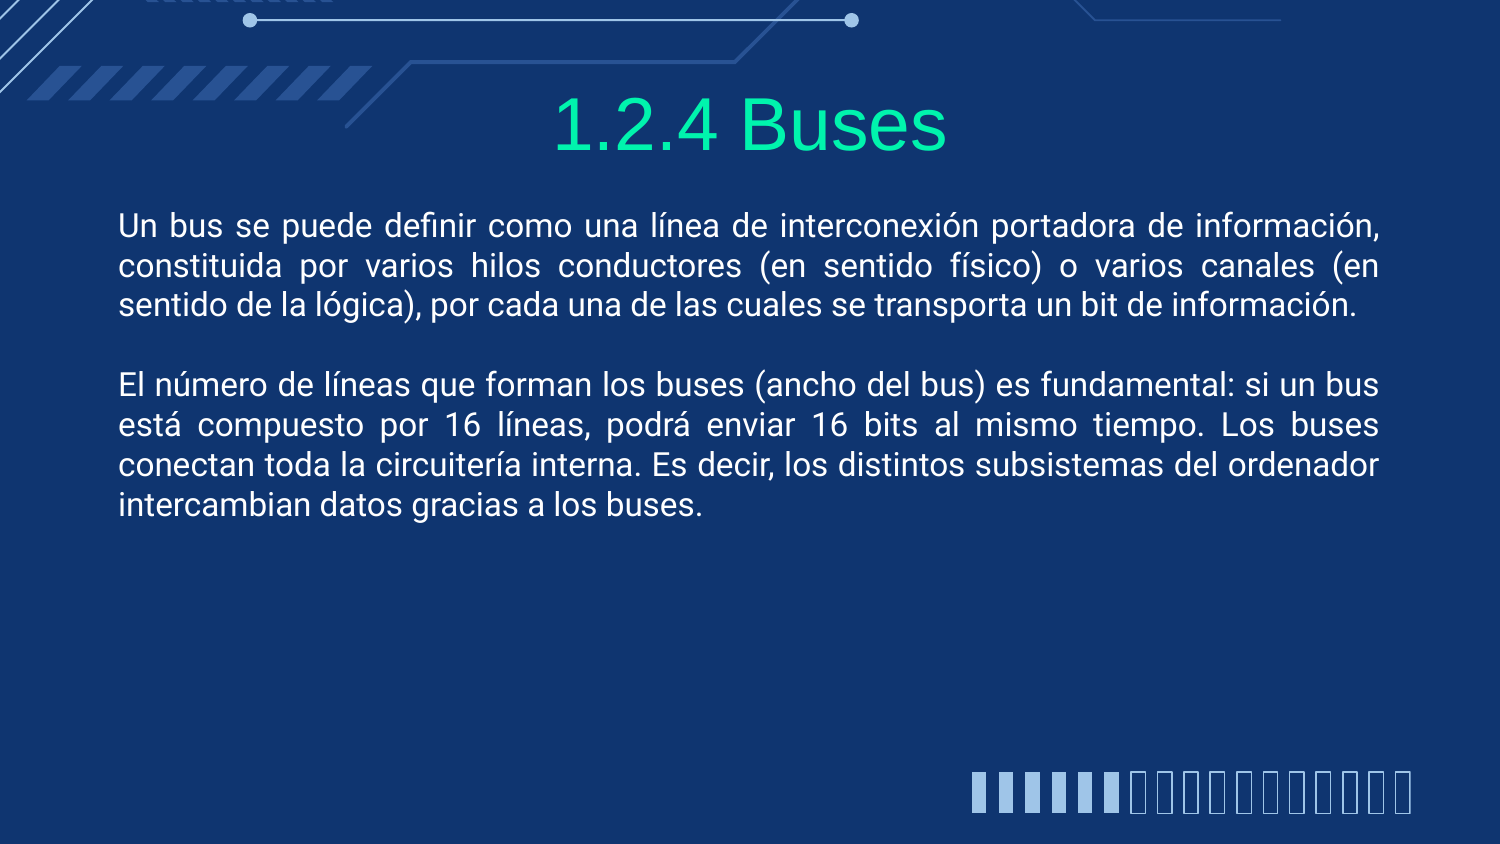

# 1.2.4 Buses
Un bus se puede definir como una línea de interconexión portadora de información, constituida por varios hilos conductores (en sentido físico) o varios canales (en sentido de la lógica), por cada una de las cuales se transporta un bit de información.

El número de líneas que forman los buses (ancho del bus) es fundamental: si un bus está compuesto por 16 líneas, podrá enviar 16 bits al mismo tiempo. Los buses conectan toda la circuitería interna. Es decir, los distintos subsistemas del ordenador intercambian datos gracias a los buses.